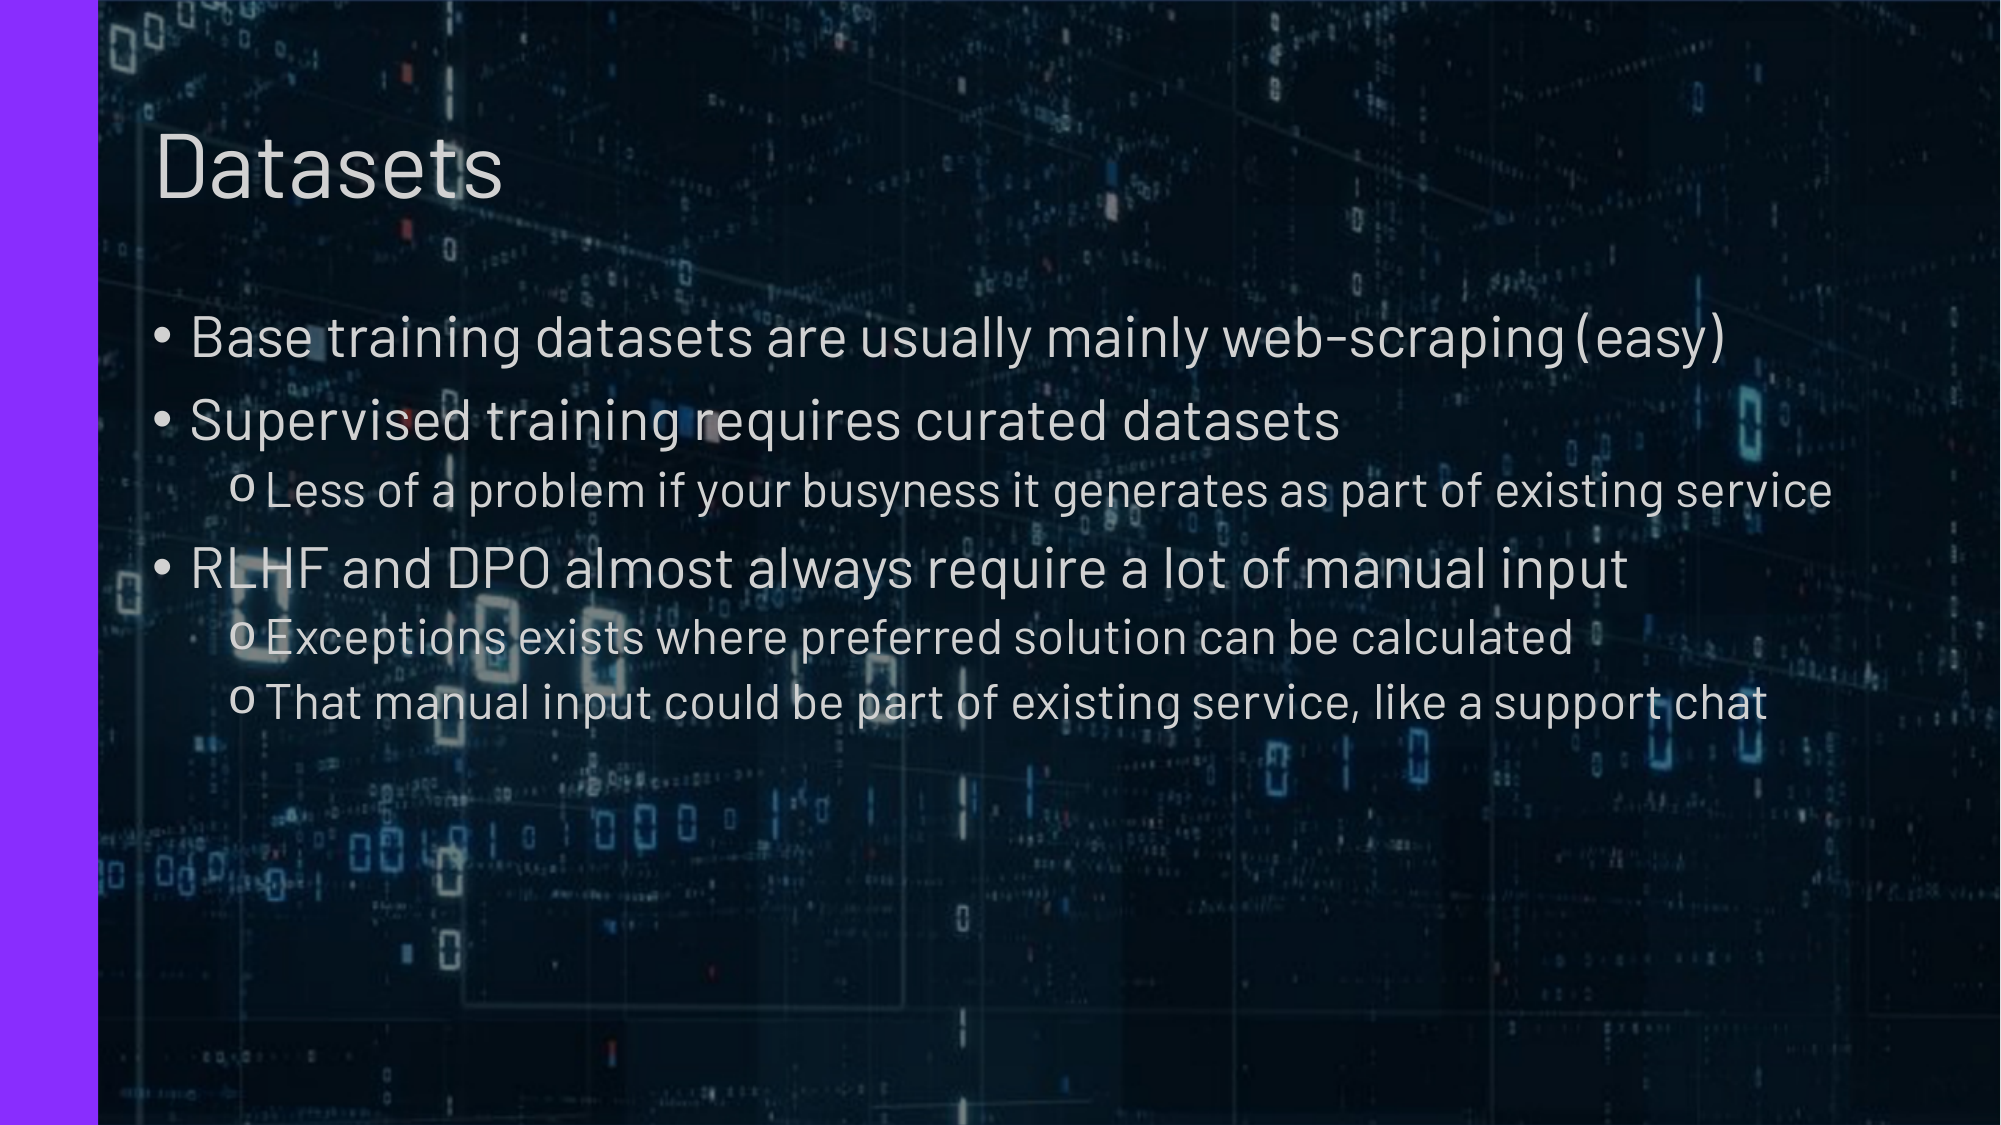

# Datasets
Base training datasets are usually mainly web-scraping (easy)
Supervised training requires curated datasets
Less of a problem if your busyness it generates as part of existing service
RLHF and DPO almost always require a lot of manual input
Exceptions exists where preferred solution can be calculated
That manual input could be part of existing service, like a support chat